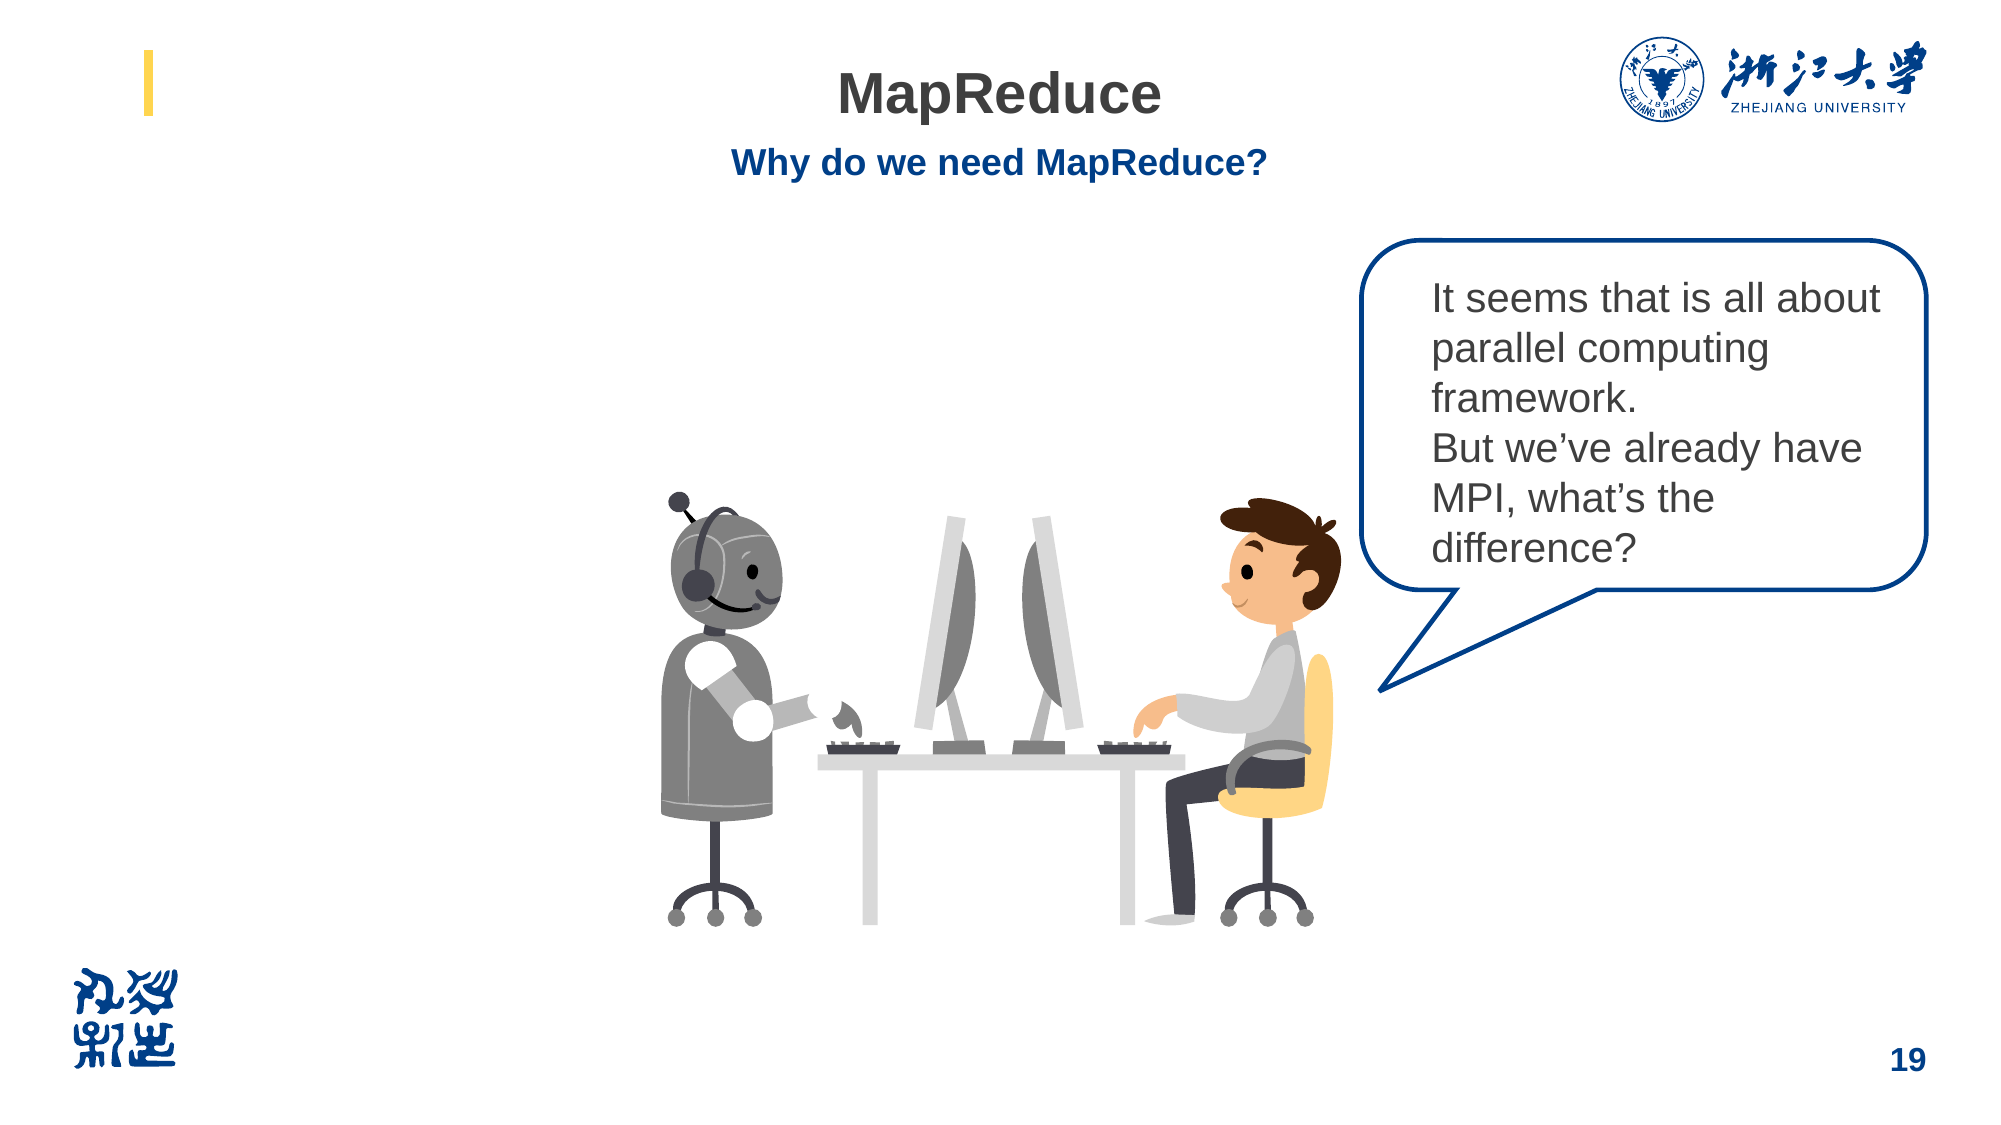

# MapReduce
Why do we need MapReduce?

It seems that is all about parallel computing framework.
But we’ve already have MPI, what’s the difference?

19